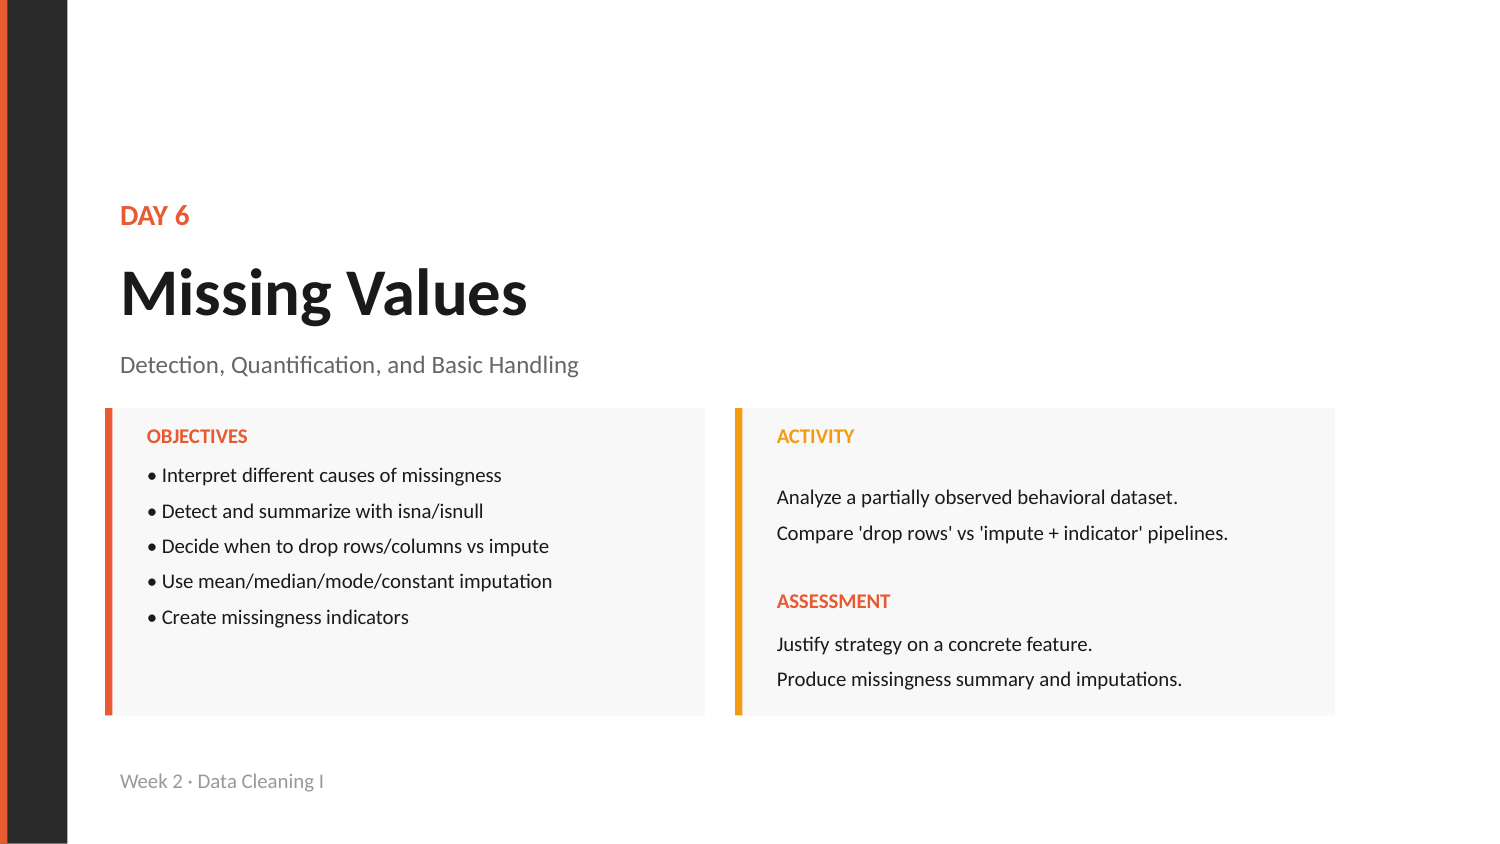

DAY 6
Missing Values
Detection, Quantification, and Basic Handling

OBJECTIVES
ACTIVITY
• Interpret different causes of missingness
• Detect and summarize with isna/isnull
• Decide when to drop rows/columns vs impute
• Use mean/median/mode/constant imputation
• Create missingness indicators
Analyze a partially observed behavioral dataset.
Compare 'drop rows' vs 'impute + indicator' pipelines.
ASSESSMENT
Justify strategy on a concrete feature.
Produce missingness summary and imputations.
Week 2 · Data Cleaning I